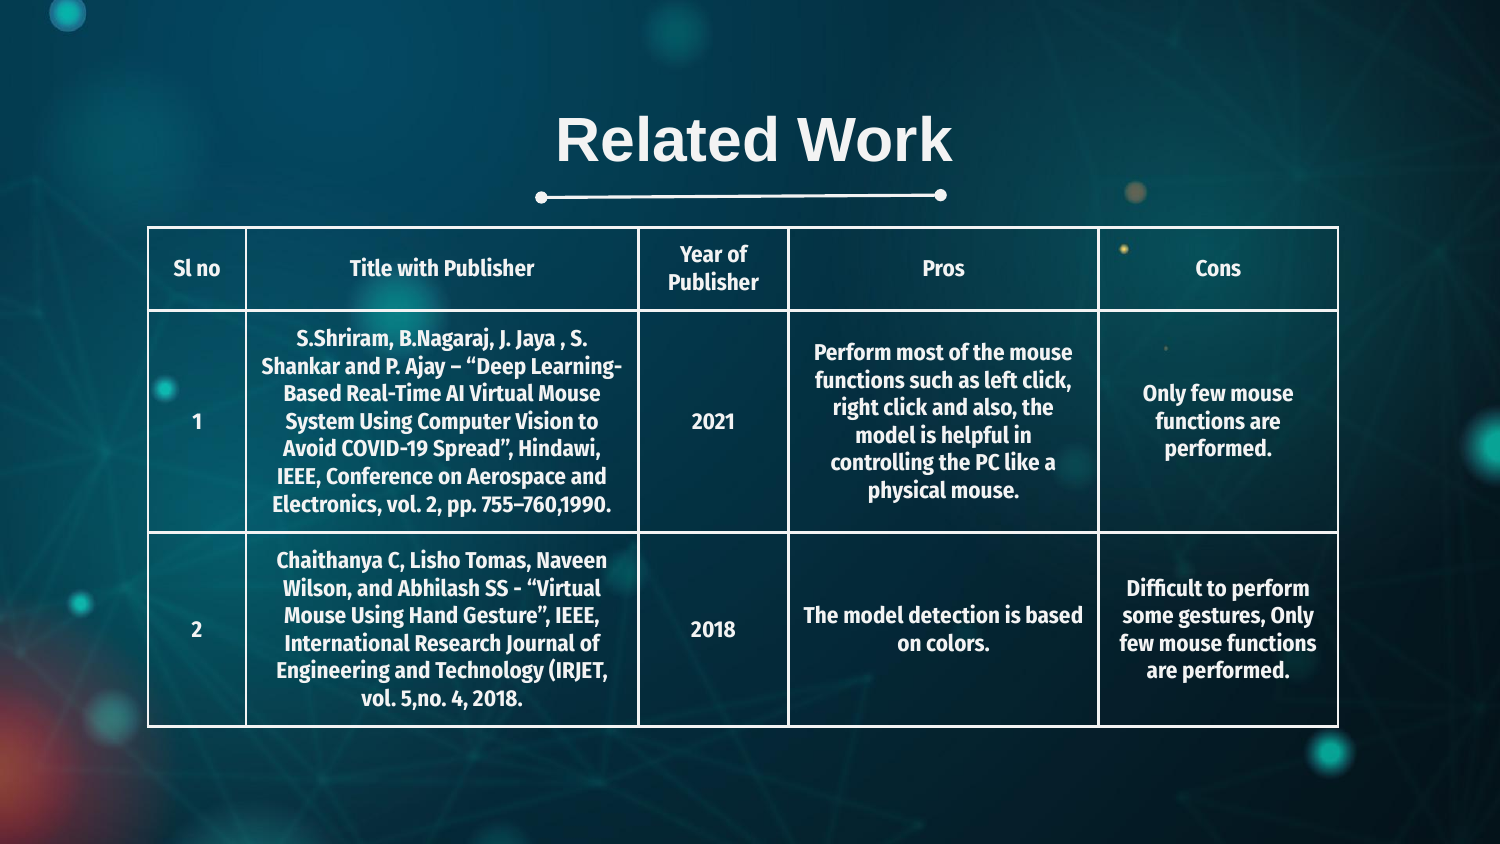

# Related Work
| Sl no | Title with Publisher | Year of Publisher | Pros | Cons |
| --- | --- | --- | --- | --- |
| 1 | S.Shriram, B.Nagaraj, J. Jaya , S. Shankar and P. Ajay – “Deep Learning-Based Real-Time AI Virtual Mouse System Using Computer Vision to Avoid COVID-19 Spread”, Hindawi, IEEE, Conference on Aerospace and Electronics, vol. 2, pp. 755–760,1990. | 2021 | Perform most of the mouse functions such as left click, right click and also, the model is helpful in controlling the PC like a physical mouse. | Only few mouse functions are performed. |
| 2 | Chaithanya C, Lisho Tomas, Naveen Wilson, and Abhilash SS - “Virtual Mouse Using Hand Gesture”, IEEE, International Research Journal of Engineering and Technology (IRJET, vol. 5,no. 4, 2018. | 2018 | The model detection is based on colors. | Difficult to perform some gestures, Only few mouse functions are performed. |